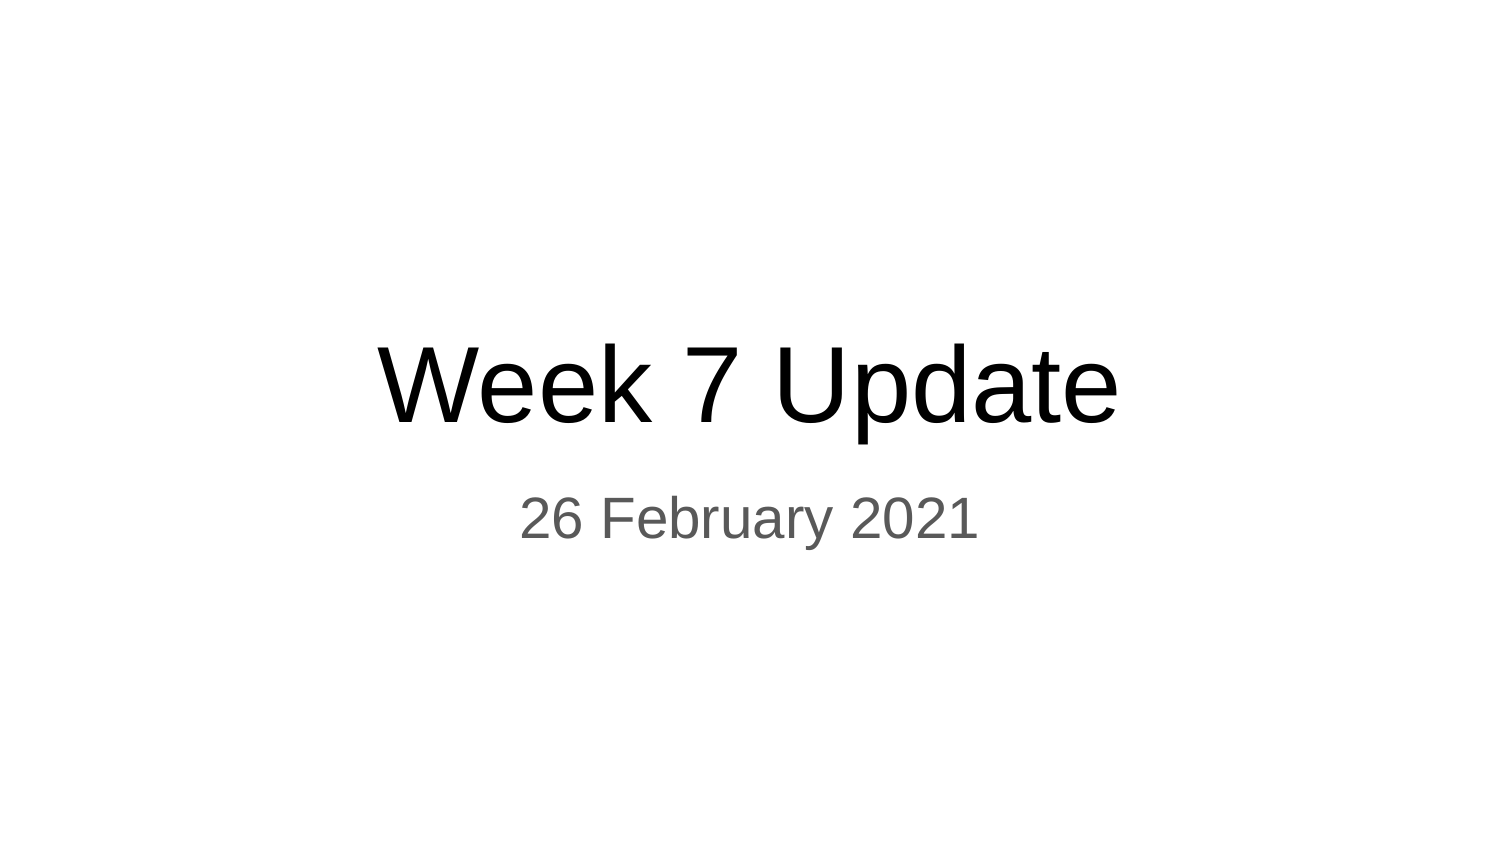

# Week 7 Update
26 February 2021